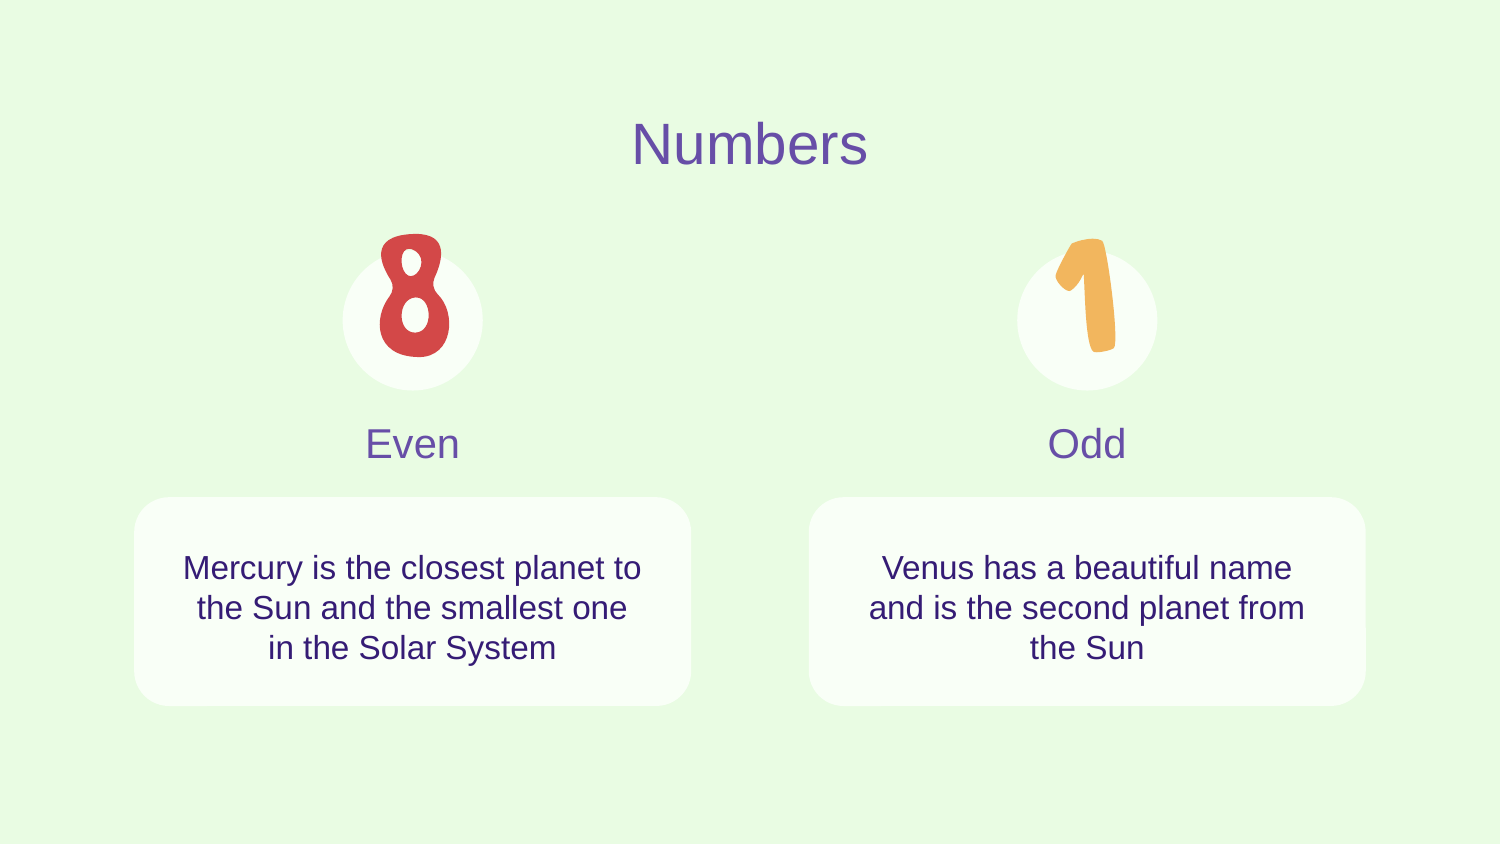

# Numbers

Even
Odd

Mercury is the closest planet to the Sun and the smallest one in the Solar System

Venus has a beautiful name and is the second planet from the Sun